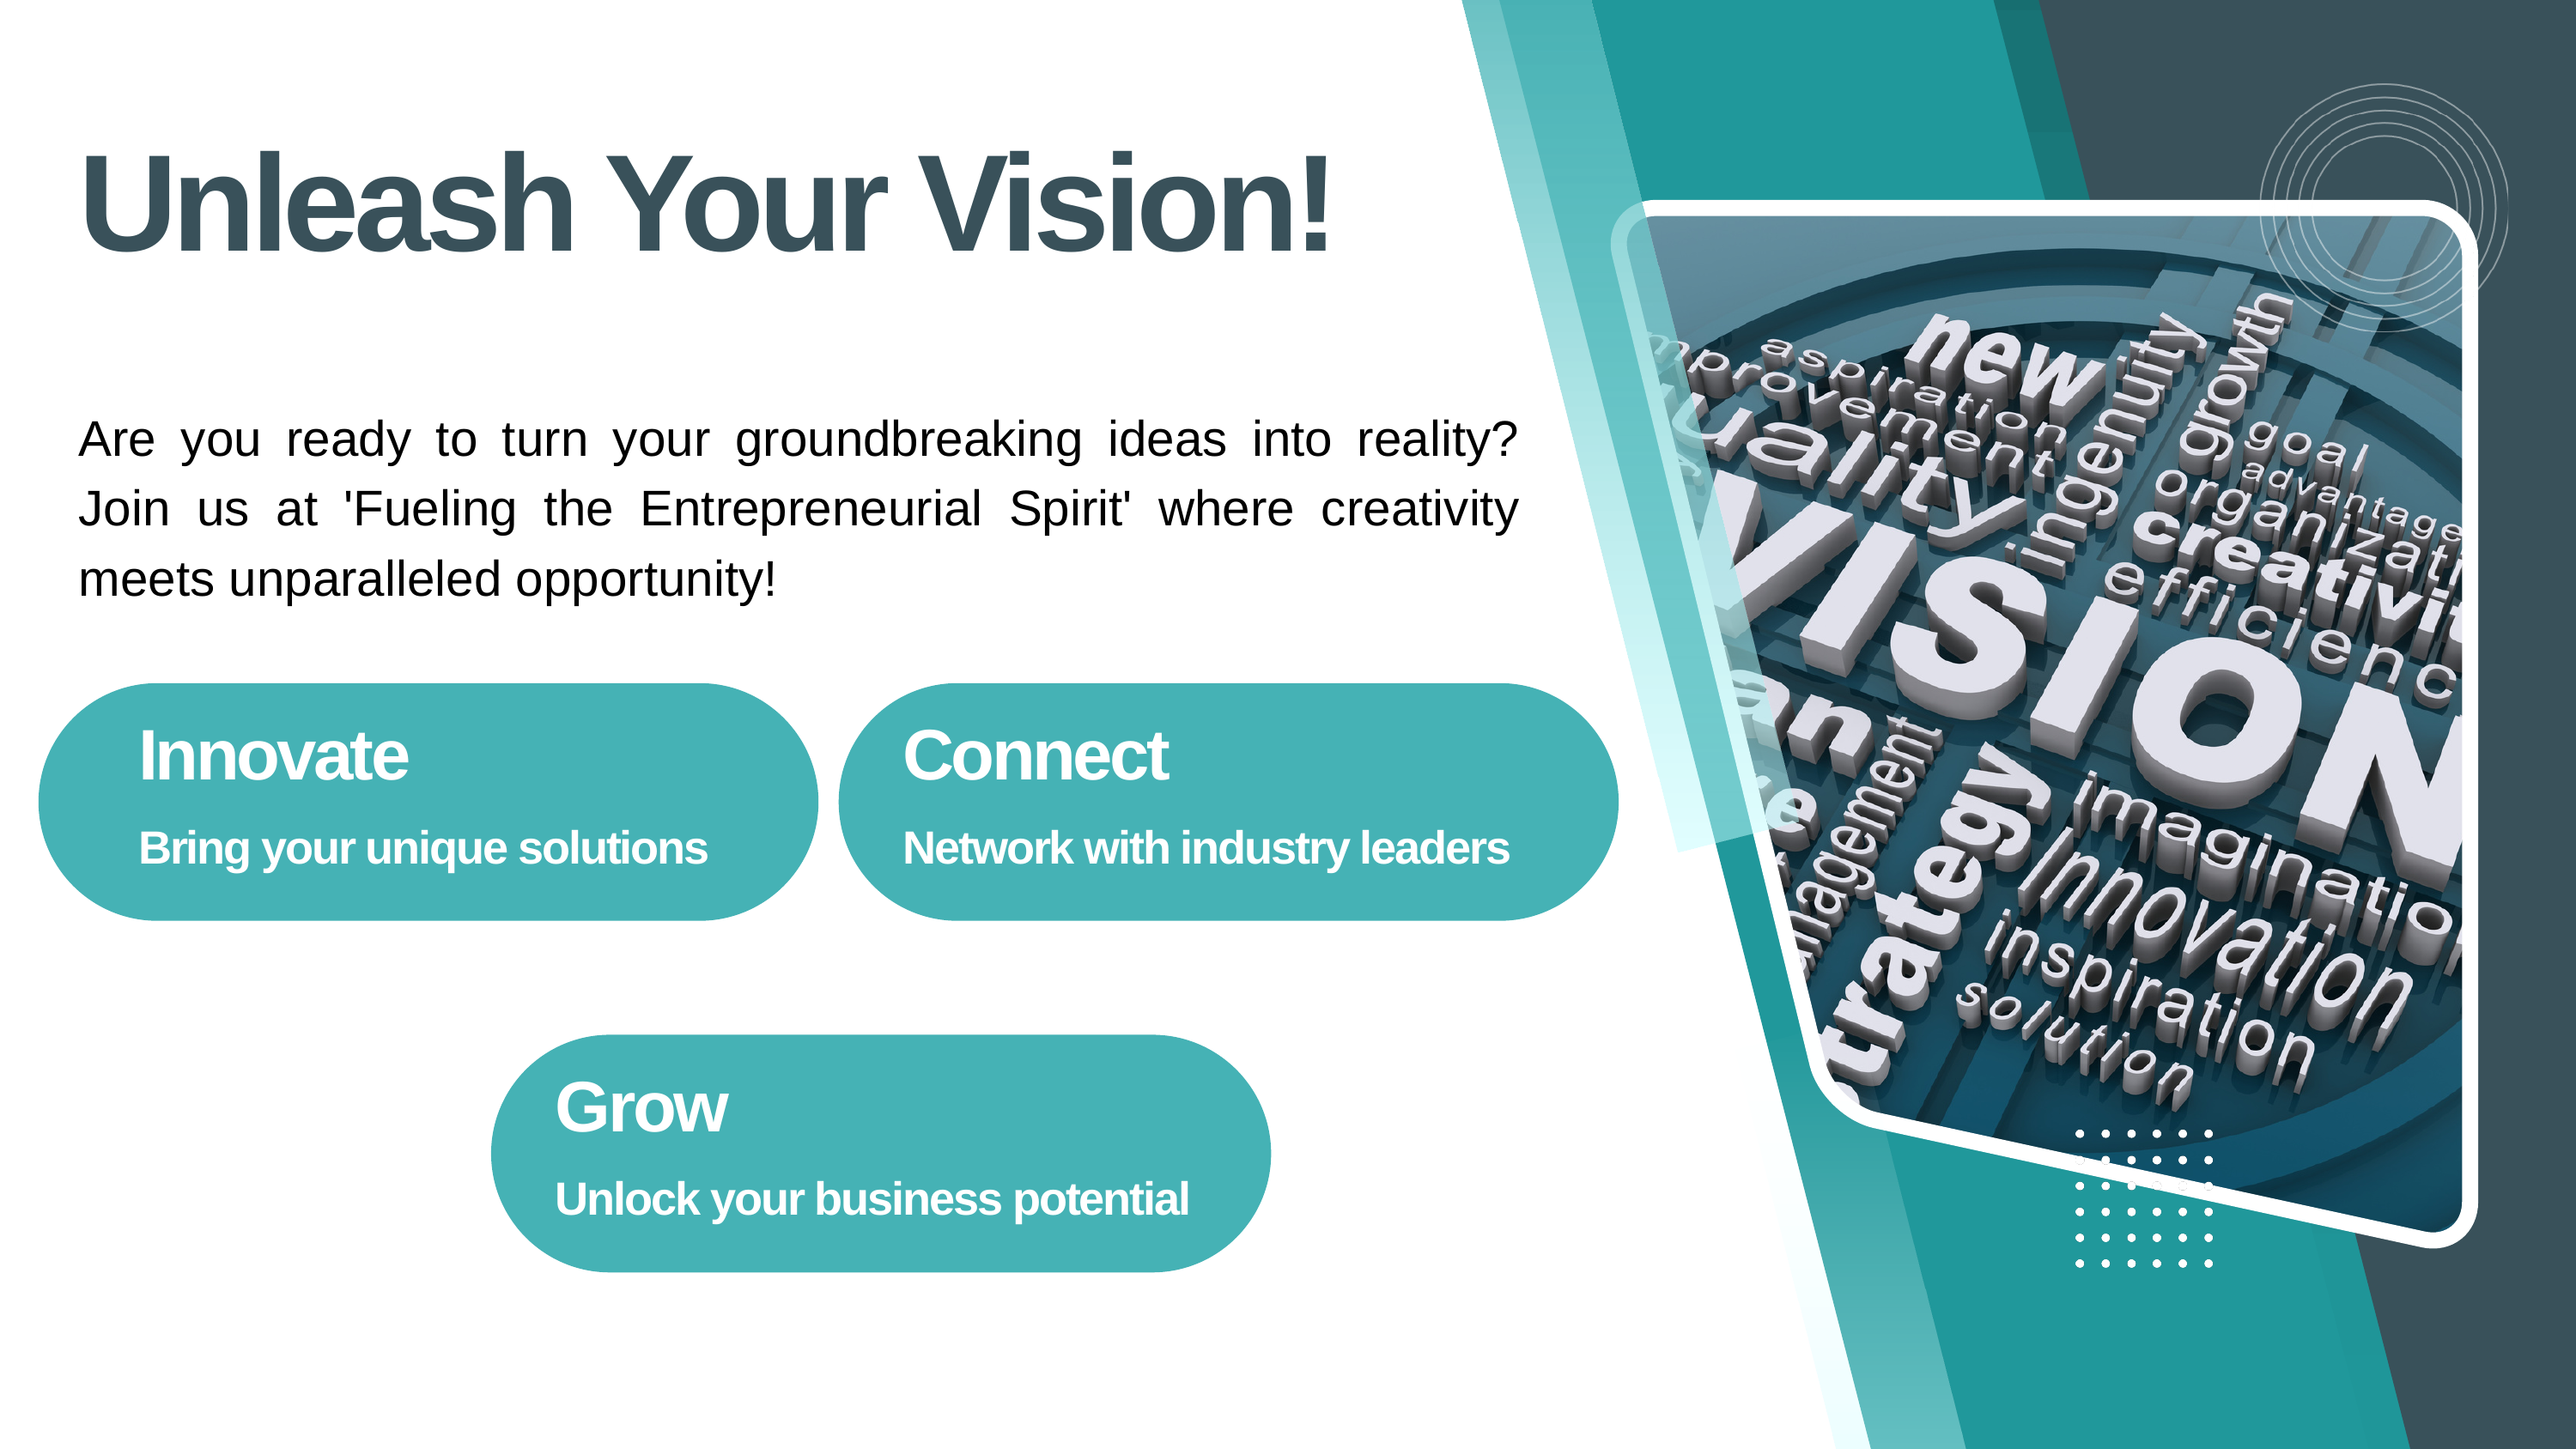

Unleash Your Vision!

Are you ready to turn your groundbreaking ideas into reality? Join us at 'Fueling the Entrepreneurial Spirit' where creativity meets unparalleled opportunity!

Innovate
Connect

Bring your unique solutions

Network with industry leaders

Grow

Unlock your business potential